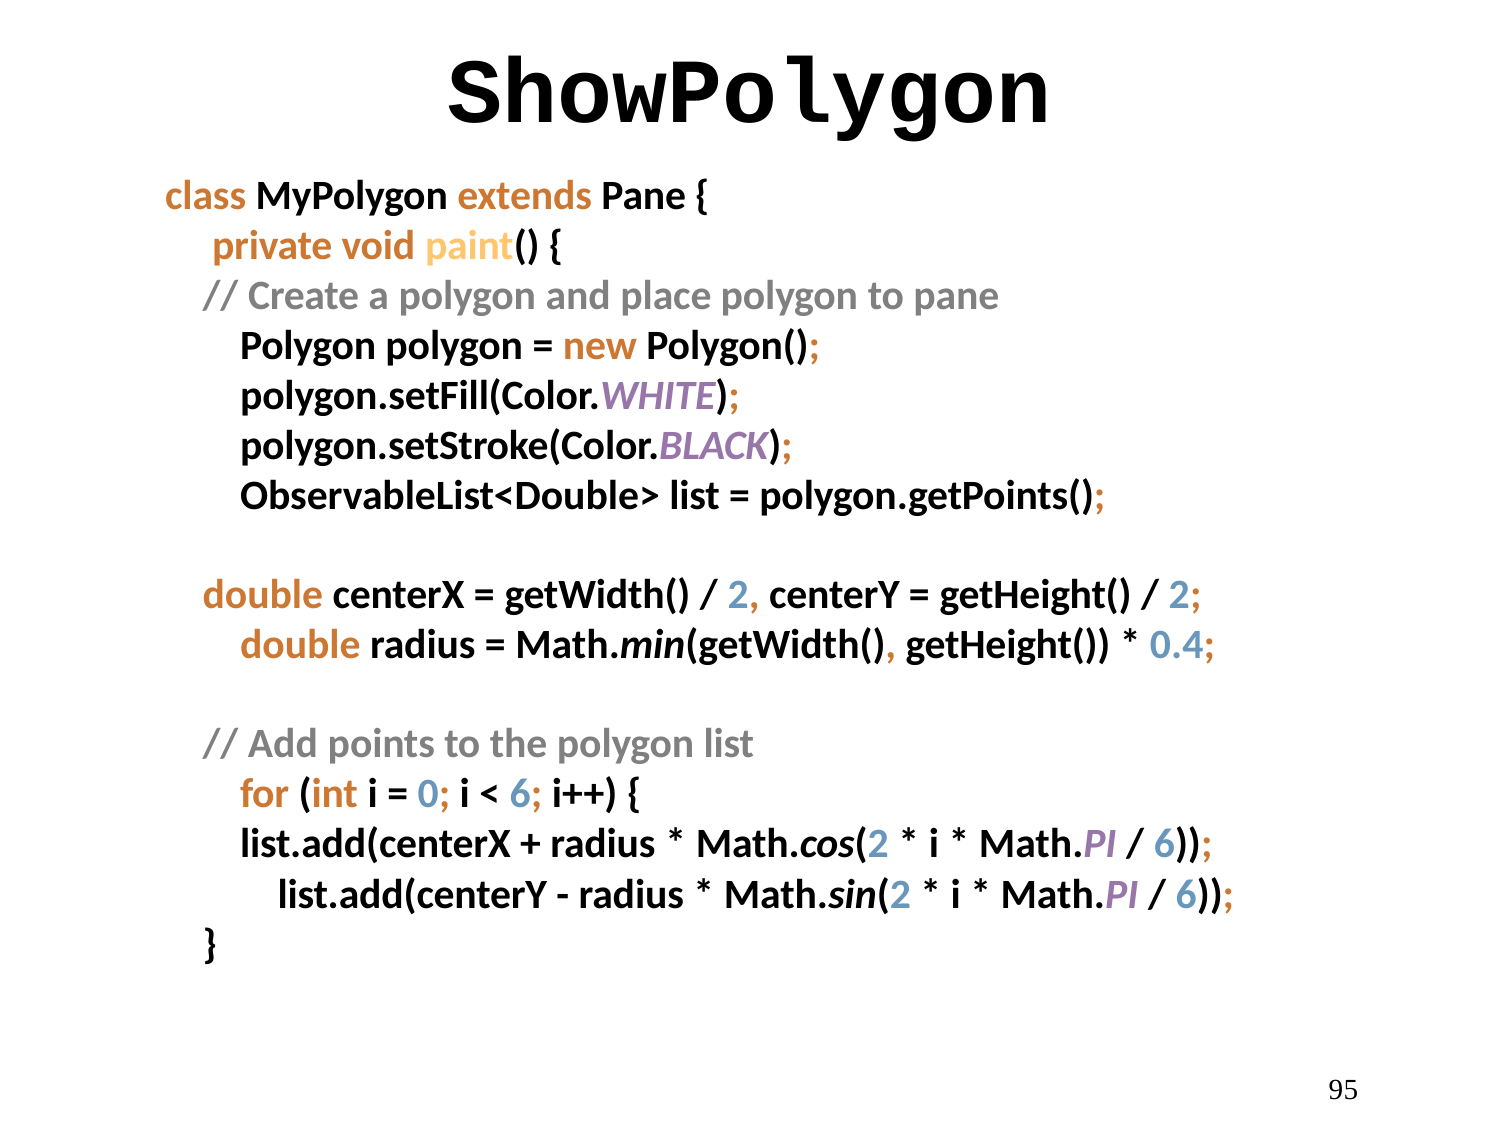

# ShowPolygon
class MyPolygon extends Pane {  private void paint() {
// Create a polygon and place polygon to pane  Polygon polygon = new Polygon();  polygon.setFill(Color.WHITE);  polygon.setStroke(Color.BLACK);  ObservableList<Double> list = polygon.getPoints();

double centerX = getWidth() / 2, centerY = getHeight() / 2;  double radius = Math.min(getWidth(), getHeight()) * 0.4;

// Add points to the polygon list  for (int i = 0; i < 6; i++) {
list.add(centerX + radius * Math.cos(2 * i * Math.PI / 6));  list.add(centerY - radius * Math.sin(2 * i * Math.PI / 6));
}
95